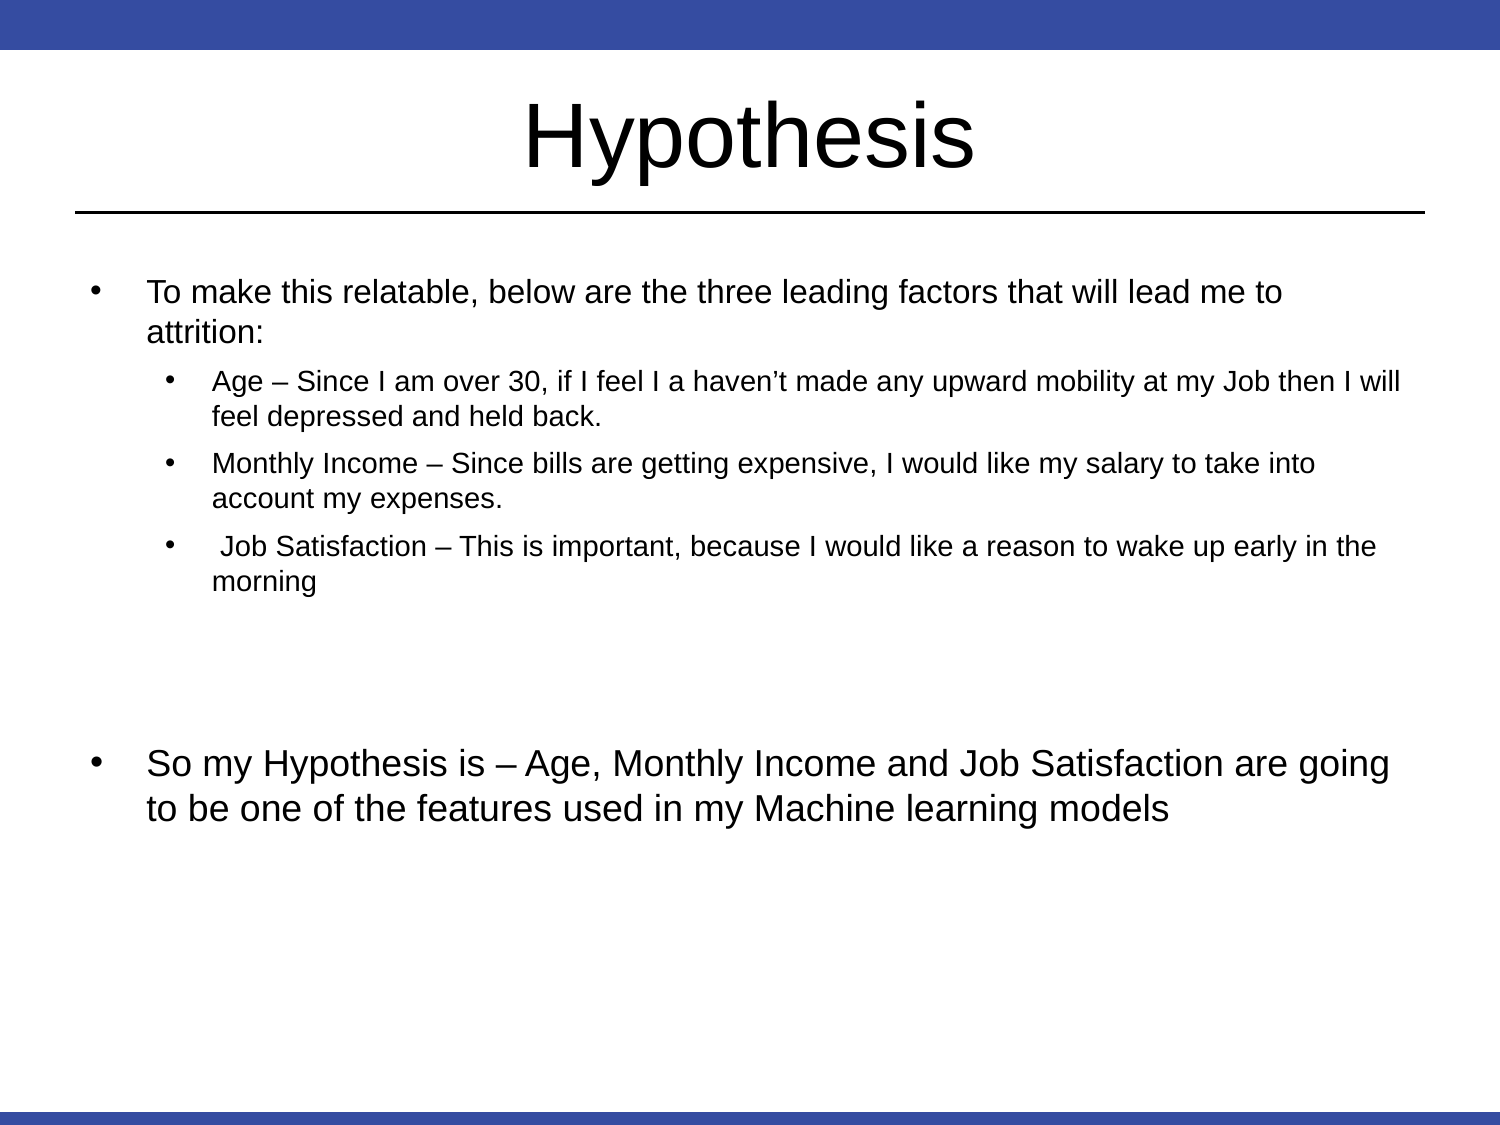

# Hypothesis
To make this relatable, below are the three leading factors that will lead me to attrition:
Age – Since I am over 30, if I feel I a haven’t made any upward mobility at my Job then I will feel depressed and held back.
Monthly Income – Since bills are getting expensive, I would like my salary to take into account my expenses.
 Job Satisfaction – This is important, because I would like a reason to wake up early in the morning

So my Hypothesis is – Age, Monthly Income and Job Satisfaction are going to be one of the features used in my Machine learning models